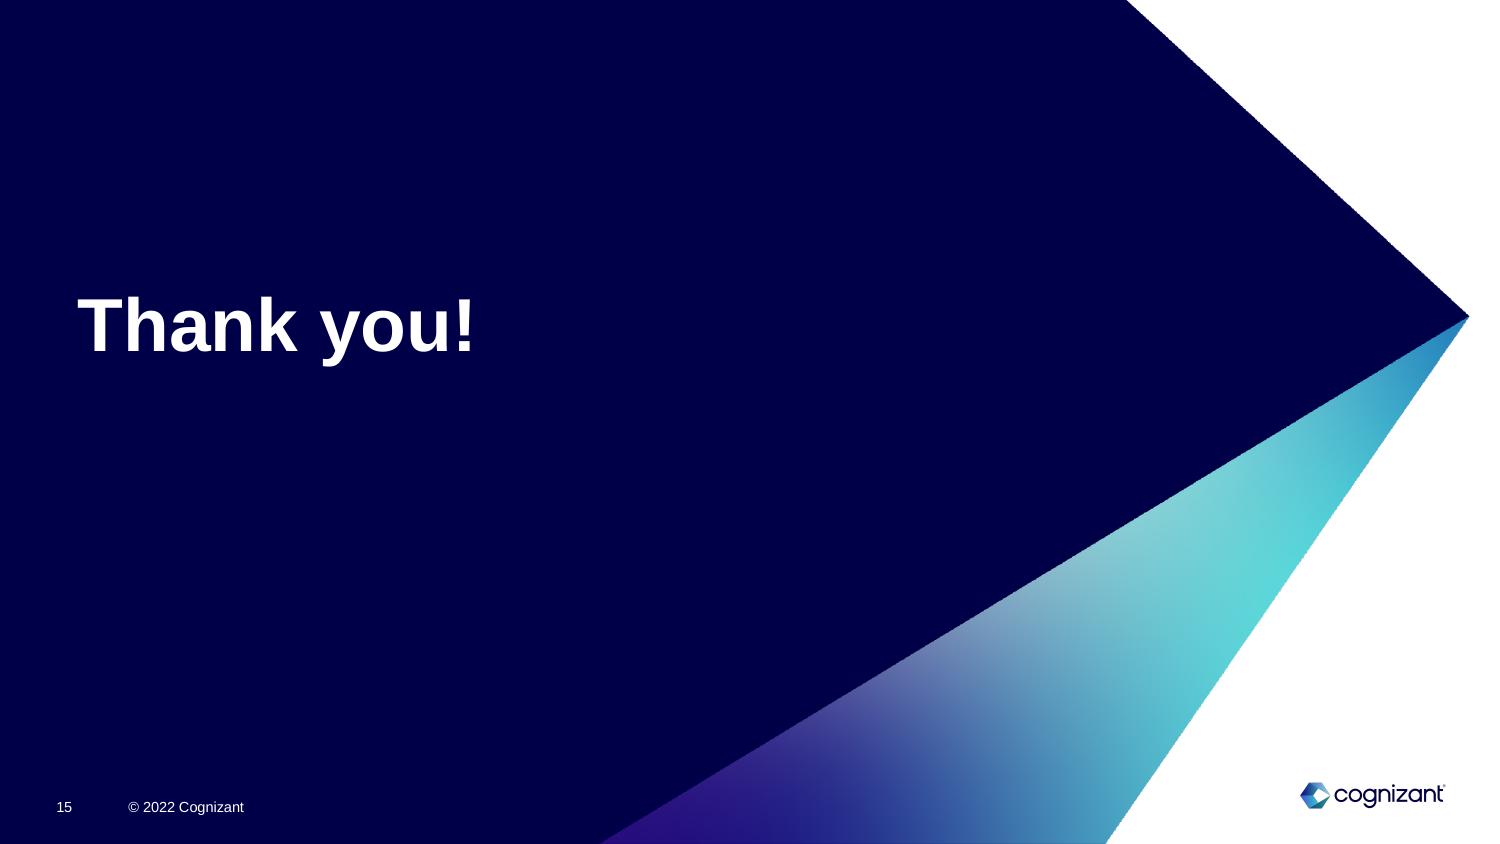

# Thank you!
© 2022 Cognizant
15